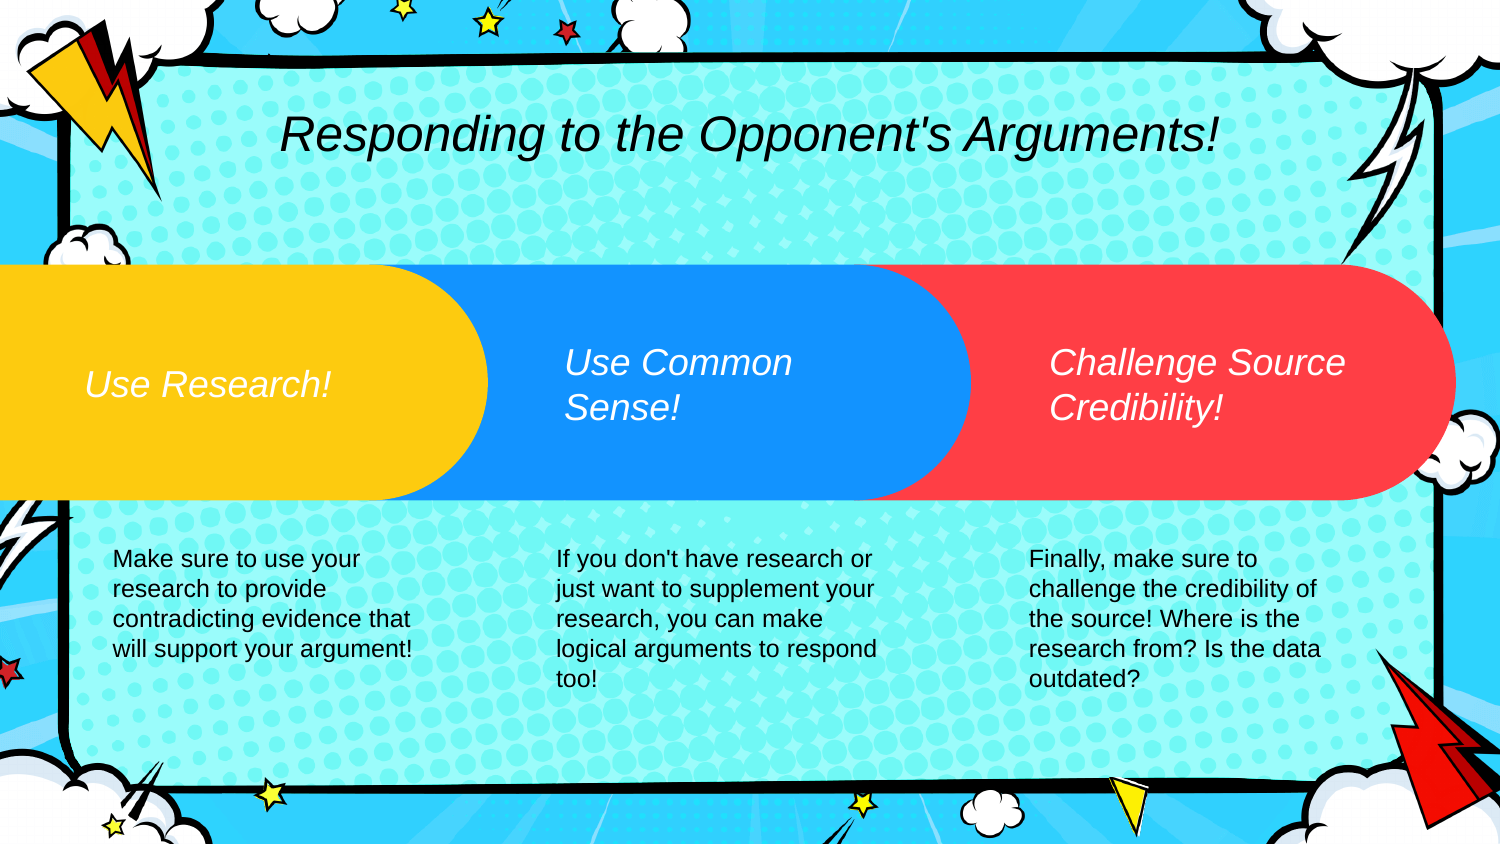

Responding to the Opponent's Arguments!
Use Research!
Use Common Sense!
Challenge Source Credibility!
Make sure to use your research to provide contradicting evidence that will support your argument!
If you don't have research or just want to supplement your research, you can make logical arguments to respond too!
Finally, make sure to challenge the credibility of the source! Where is the research from? Is the data outdated?